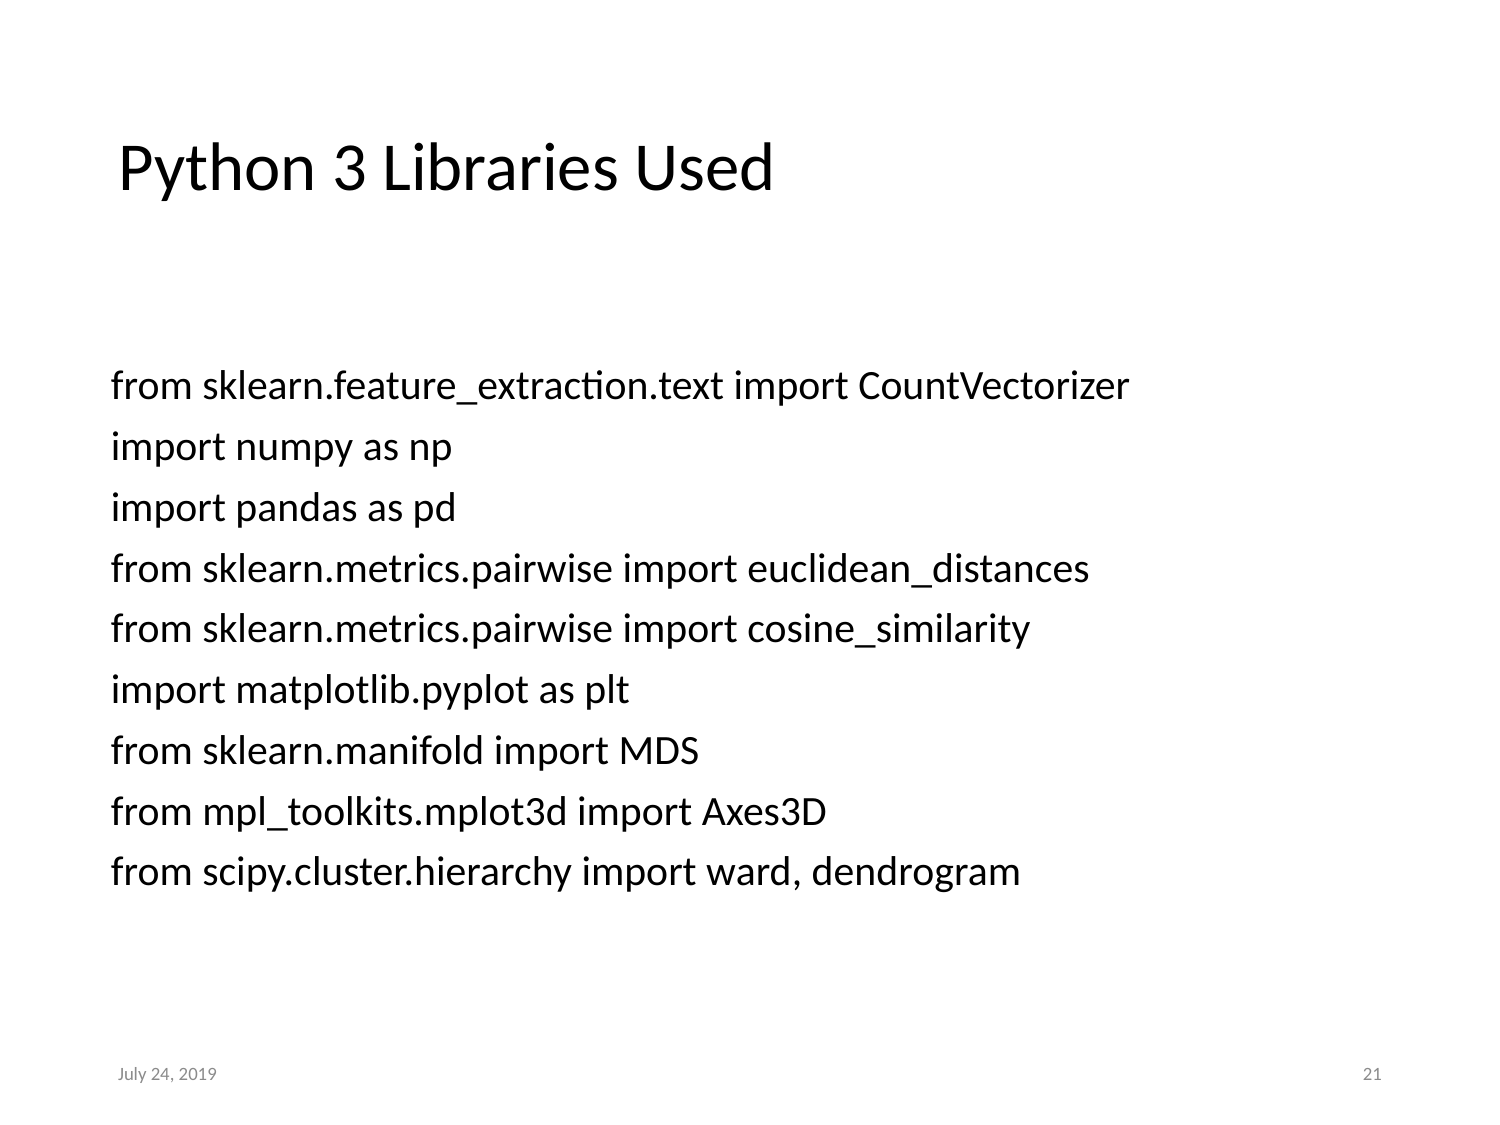

# Python 3 Libraries Used
from sklearn.feature_extraction.text import CountVectorizer
import numpy as np
import pandas as pd
from sklearn.metrics.pairwise import euclidean_distances
from sklearn.metrics.pairwise import cosine_similarity
import matplotlib.pyplot as plt
from sklearn.manifold import MDS
from mpl_toolkits.mplot3d import Axes3D
from scipy.cluster.hierarchy import ward, dendrogram
July 24, 2019
21